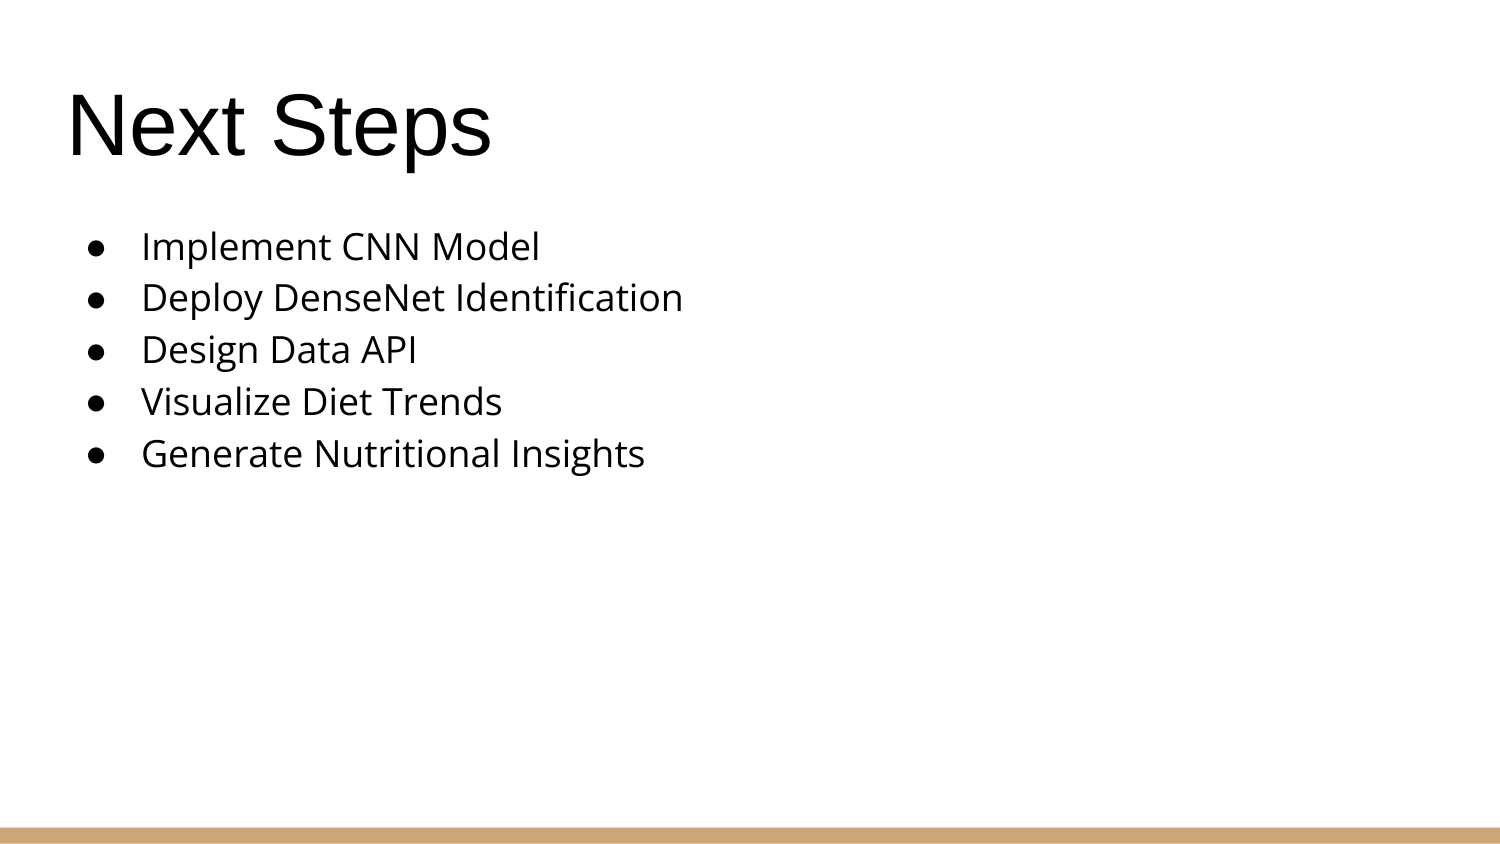

# Next Steps
Implement CNN Model
Deploy DenseNet Identification
Design Data API
Visualize Diet Trends
Generate Nutritional Insights